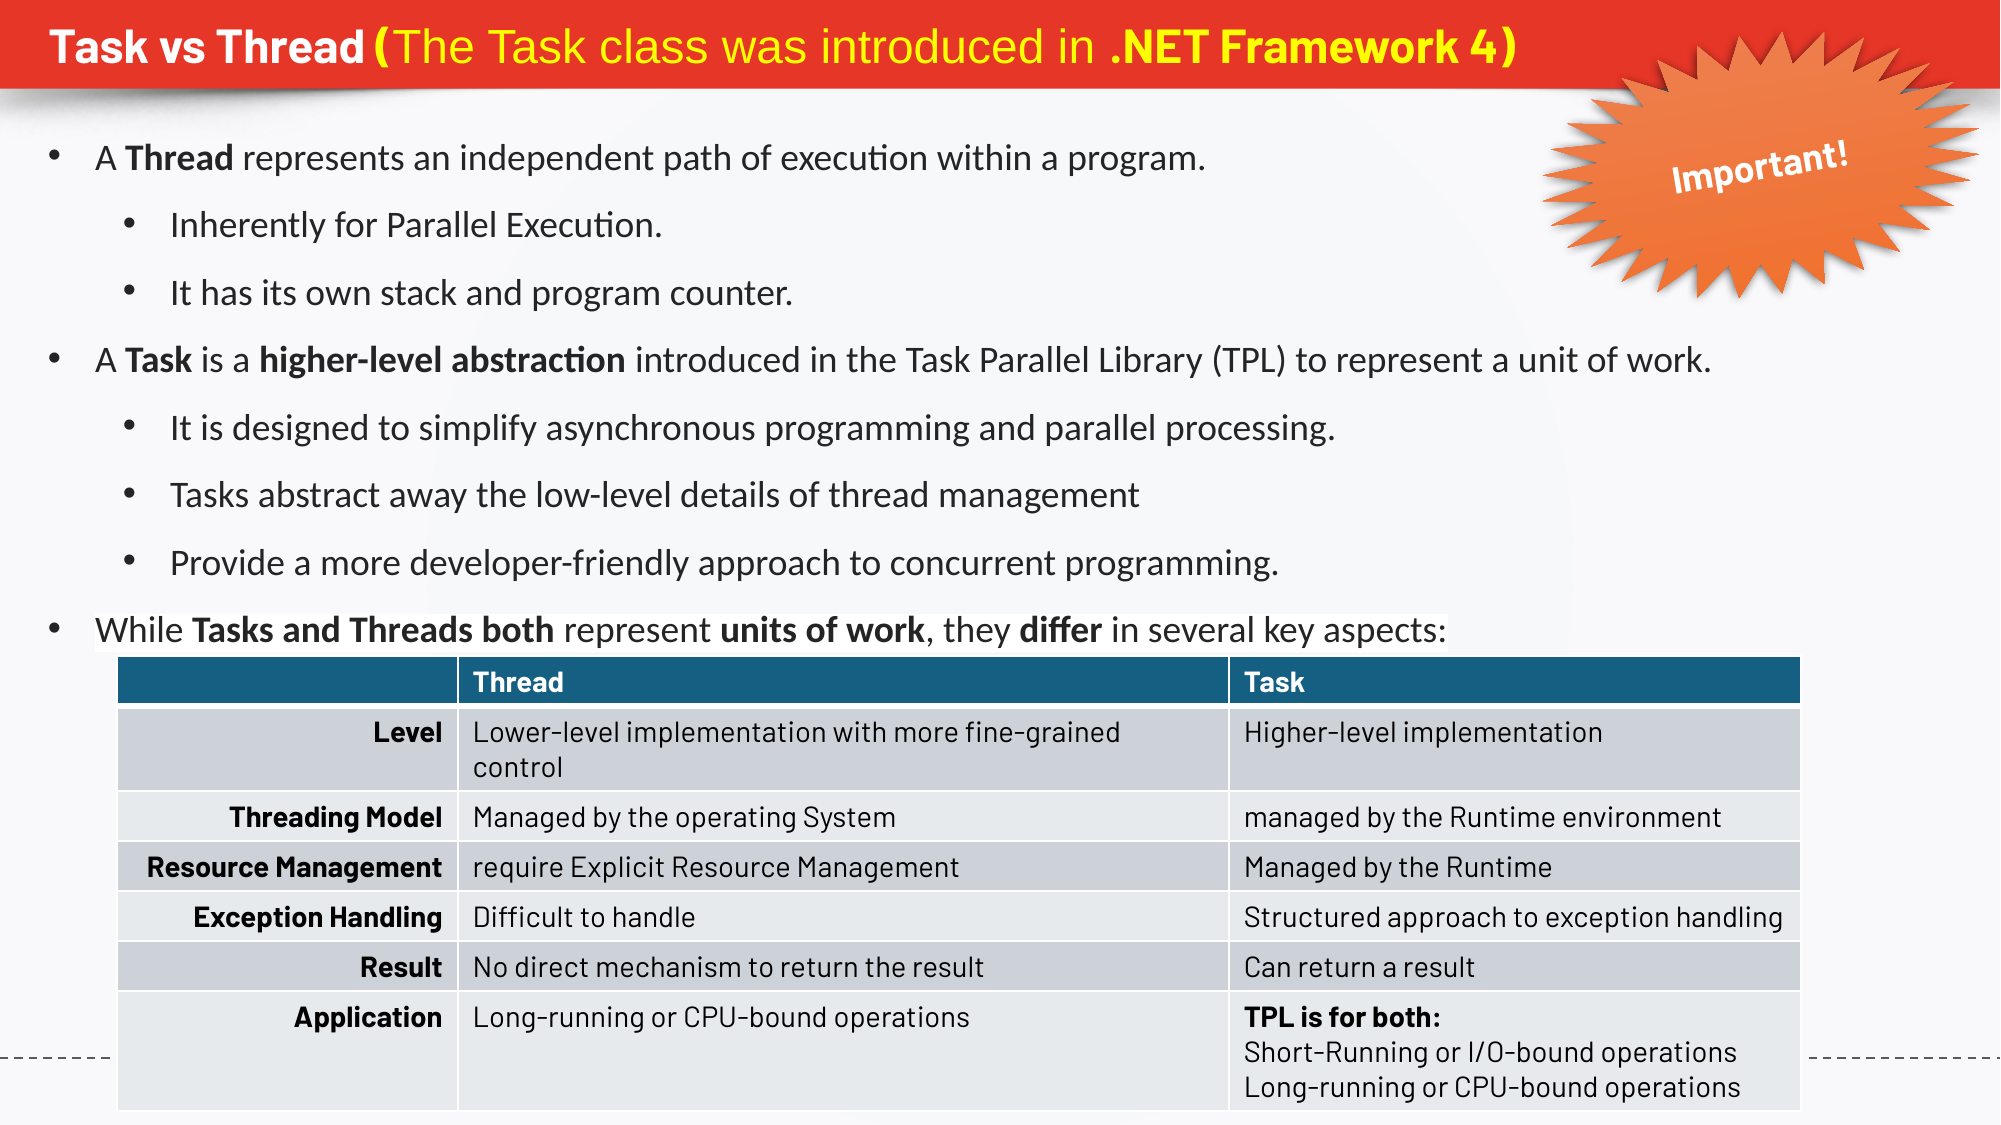

# Task vs Thread (The Task class was introduced in .NET Framework 4)
Important!
A Thread represents an independent path of execution within a program.
Inherently for Parallel Execution.
It has its own stack and program counter.
A Task is a higher-level abstraction introduced in the Task Parallel Library (TPL) to represent a unit of work.
It is designed to simplify asynchronous programming and parallel processing.
Tasks abstract away the low-level details of thread management
Provide a more developer-friendly approach to concurrent programming.
While Tasks and Threads both represent units of work, they differ in several key aspects:
|  | Thread | Task |
| --- | --- | --- |
| Level | Lower-level implementation with more fine-grained control | Higher-level implementation |
| Threading Model | Managed by the operating System | managed by the Runtime environment |
| Resource Management | require Explicit Resource Management | Managed by the Runtime |
| Exception Handling | Difficult to handle | Structured approach to exception handling |
| Result | No direct mechanism to return the result | Can return a result |
| Application | Long-running or CPU-bound operations | TPL is for both: Short-Running or I/O-bound operations Long-running or CPU-bound operations |